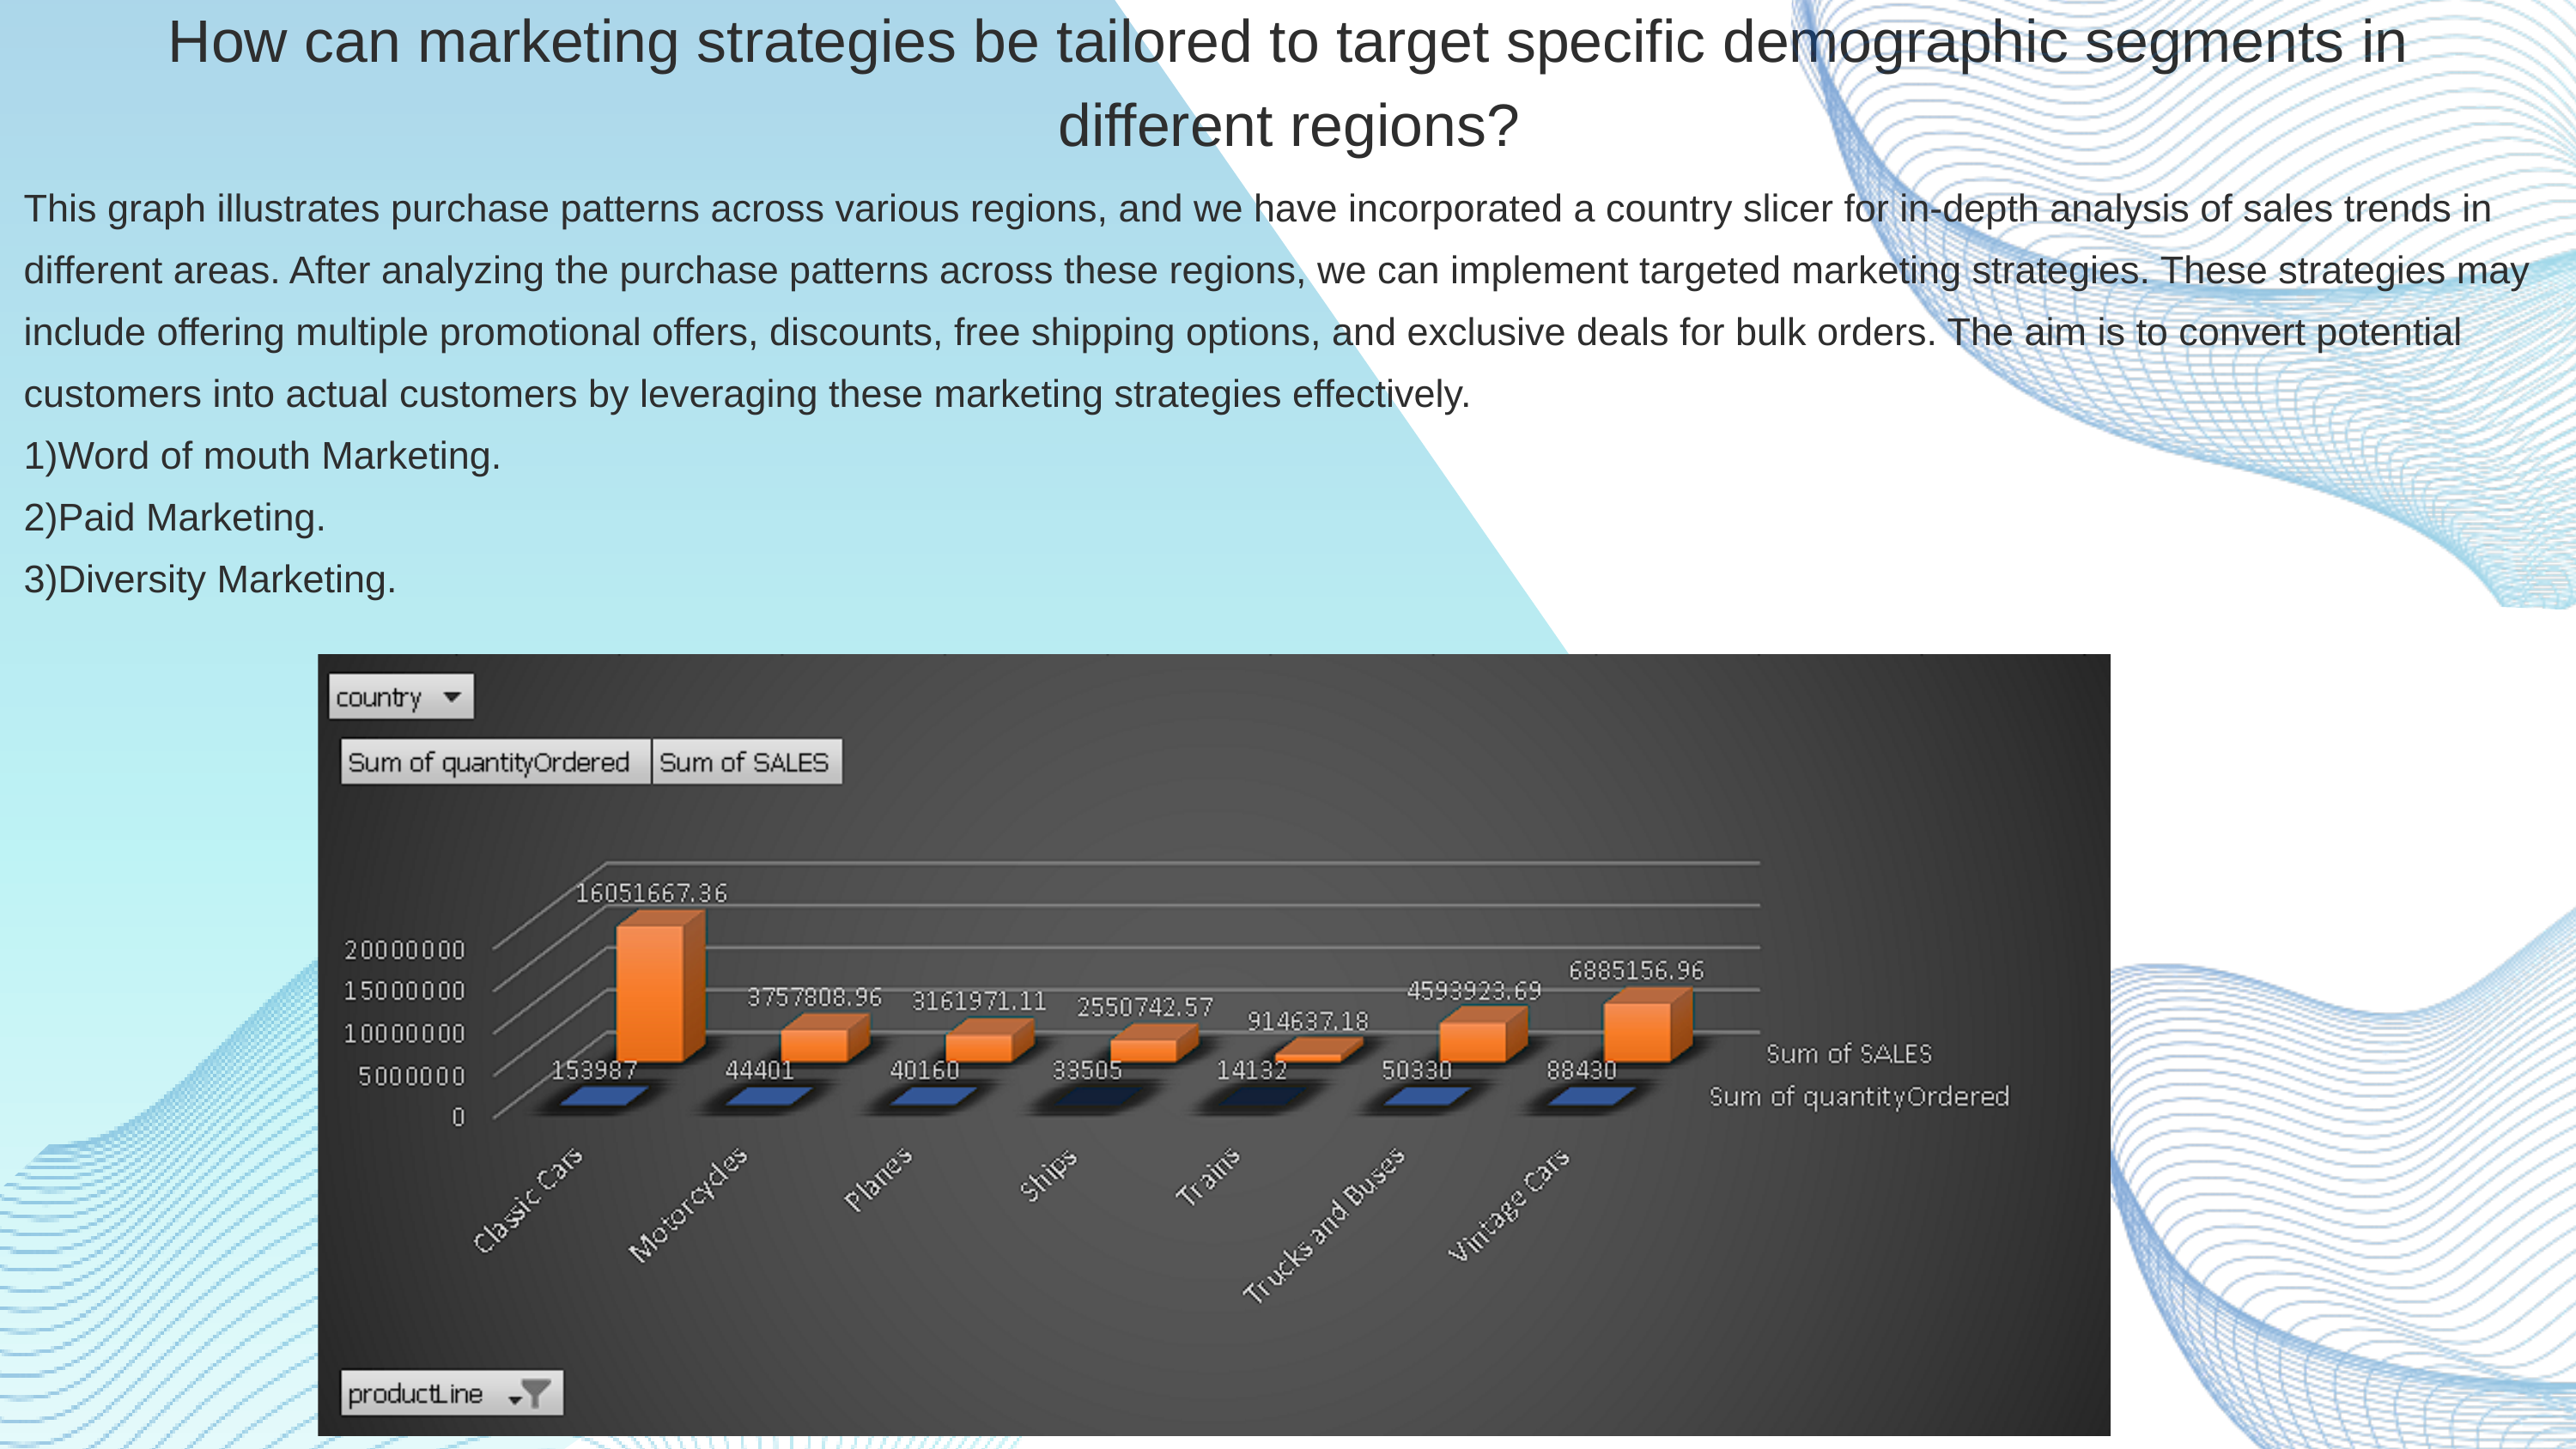

How can marketing strategies be tailored to target specific demographic segments in different regions?
This graph illustrates purchase patterns across various regions, and we have incorporated a country slicer for in-depth analysis of sales trends in different areas. After analyzing the purchase patterns across these regions, we can implement targeted marketing strategies. These strategies may include offering multiple promotional offers, discounts, free shipping options, and exclusive deals for bulk orders. The aim is to convert potential customers into actual customers by leveraging these marketing strategies effectively.
1)Word of mouth Marketing.
2)Paid Marketing.
3)Diversity Marketing.